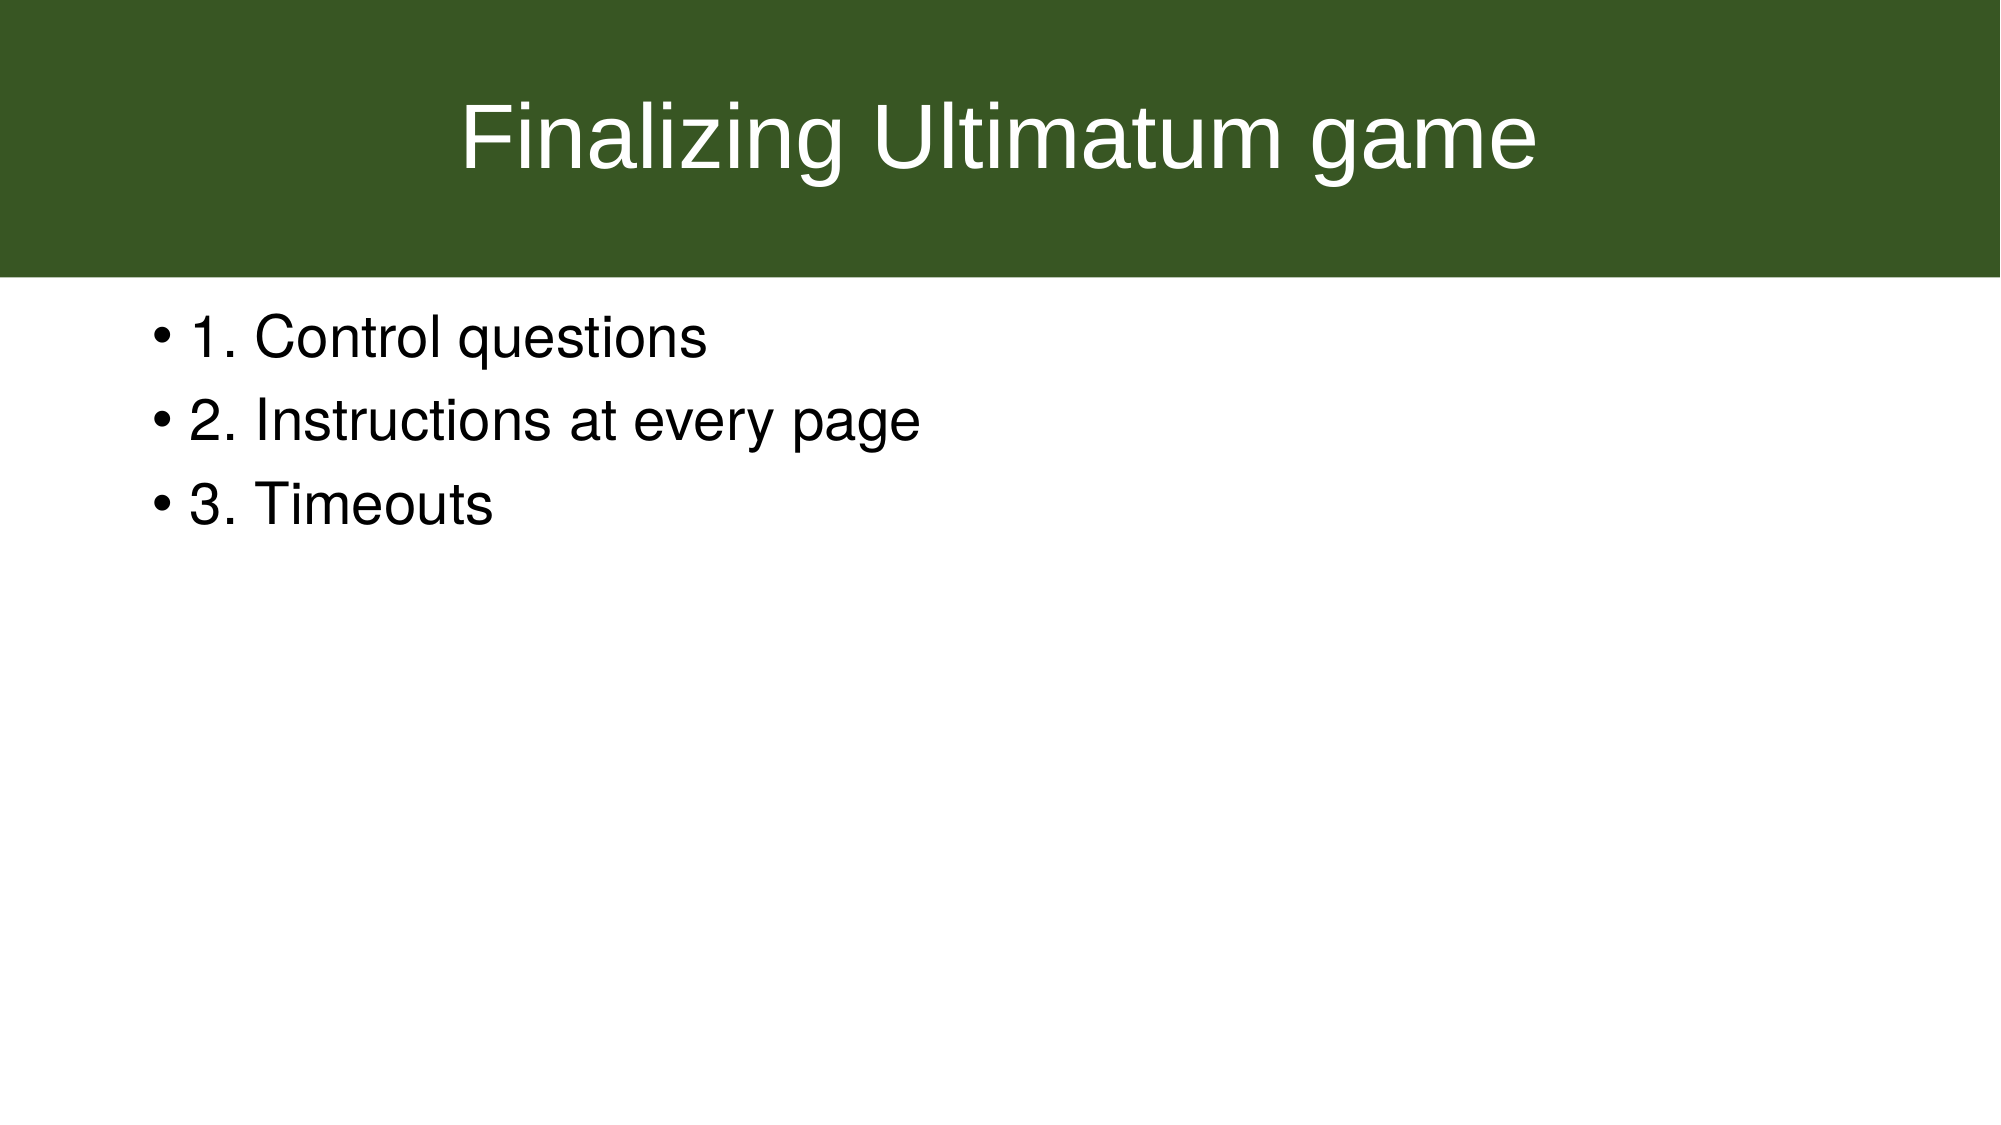

# Finalizing Ultimatum game
1. Control questions
2. Instructions at every page
3. Timeouts